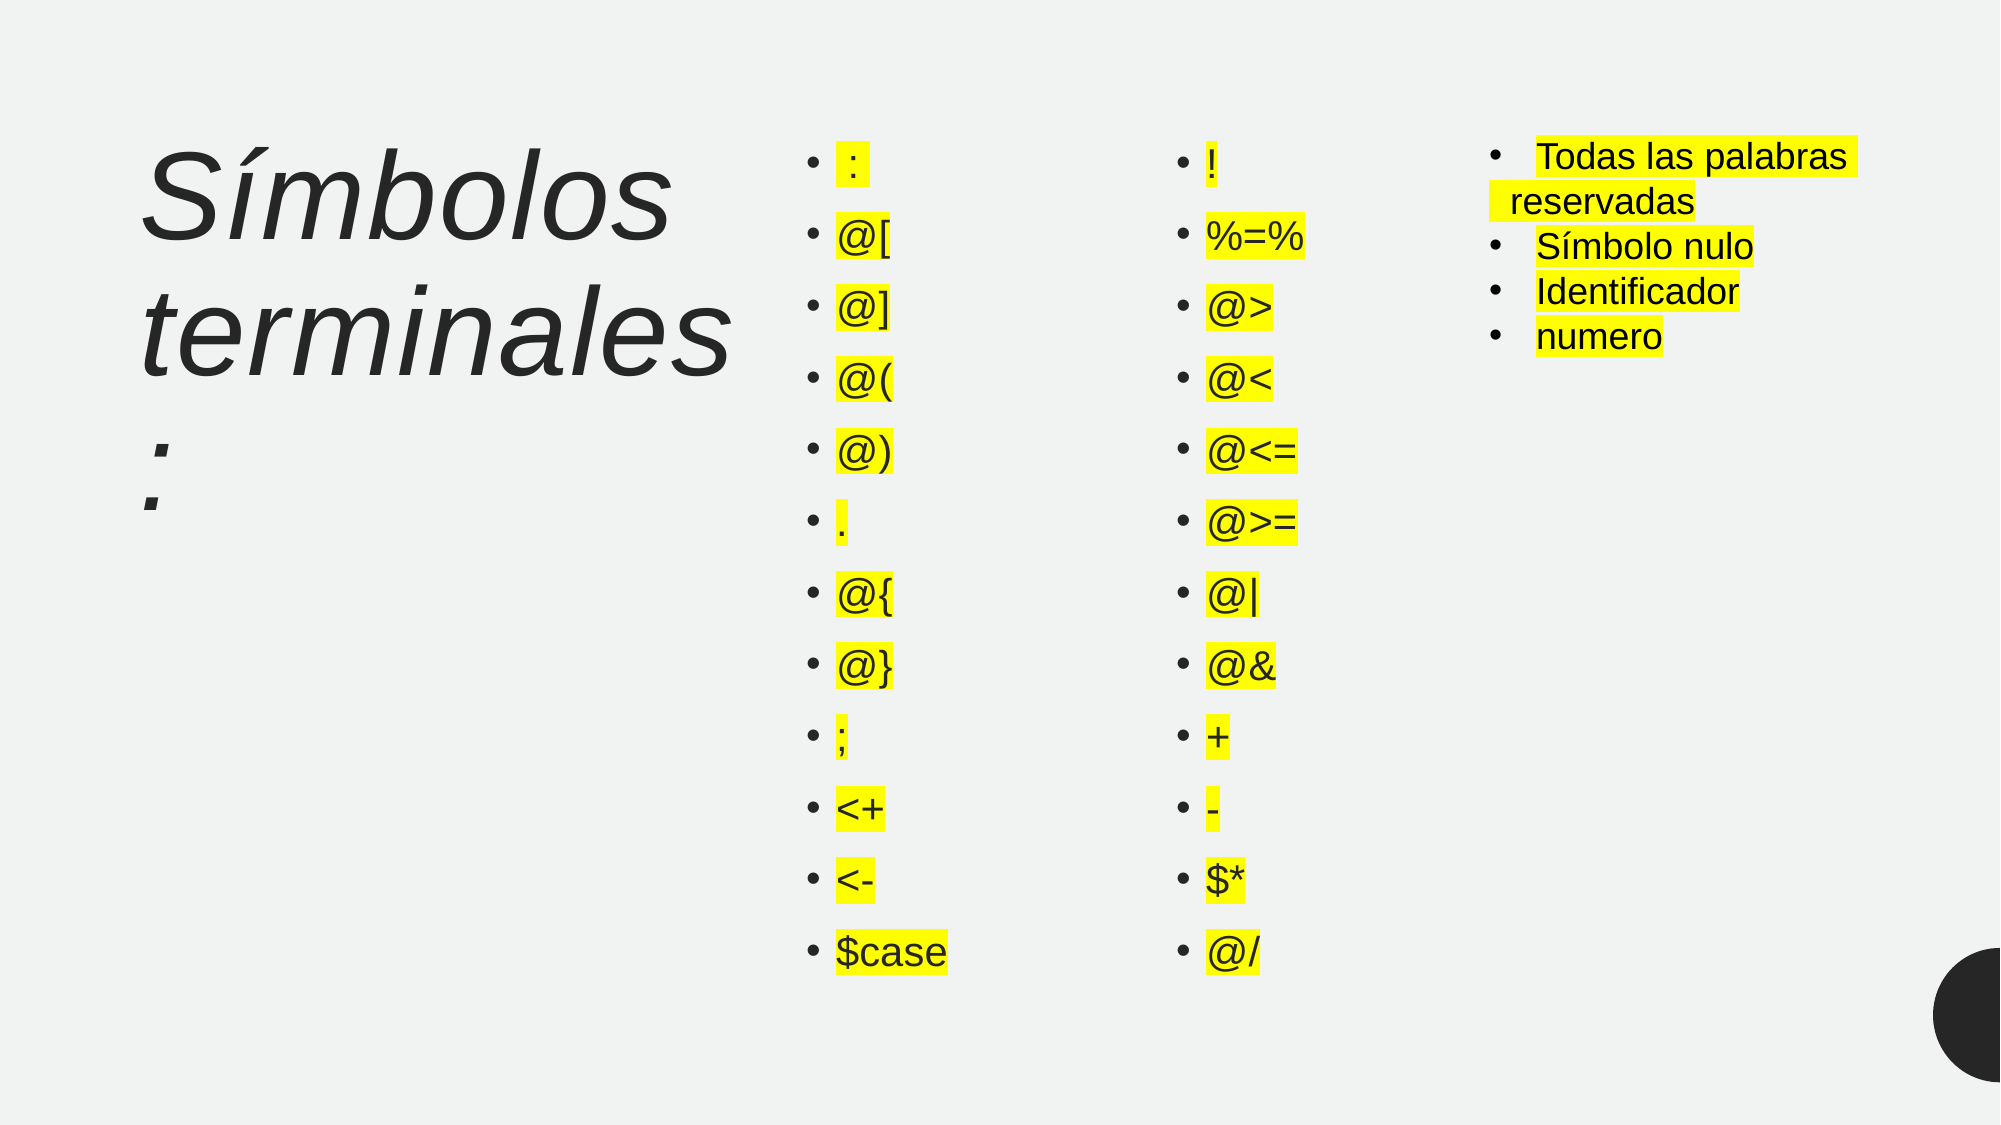

# Símbolos terminales :
 :
@[
@]
@(
@)
.
@{
@}
;
<+
<-
$case

!
%=%
@>
@<
@<=
@>=
@|
@&
+
-
$*
@/

Todas las palabras
  reservadas
Símbolo nulo
Identificador
numero